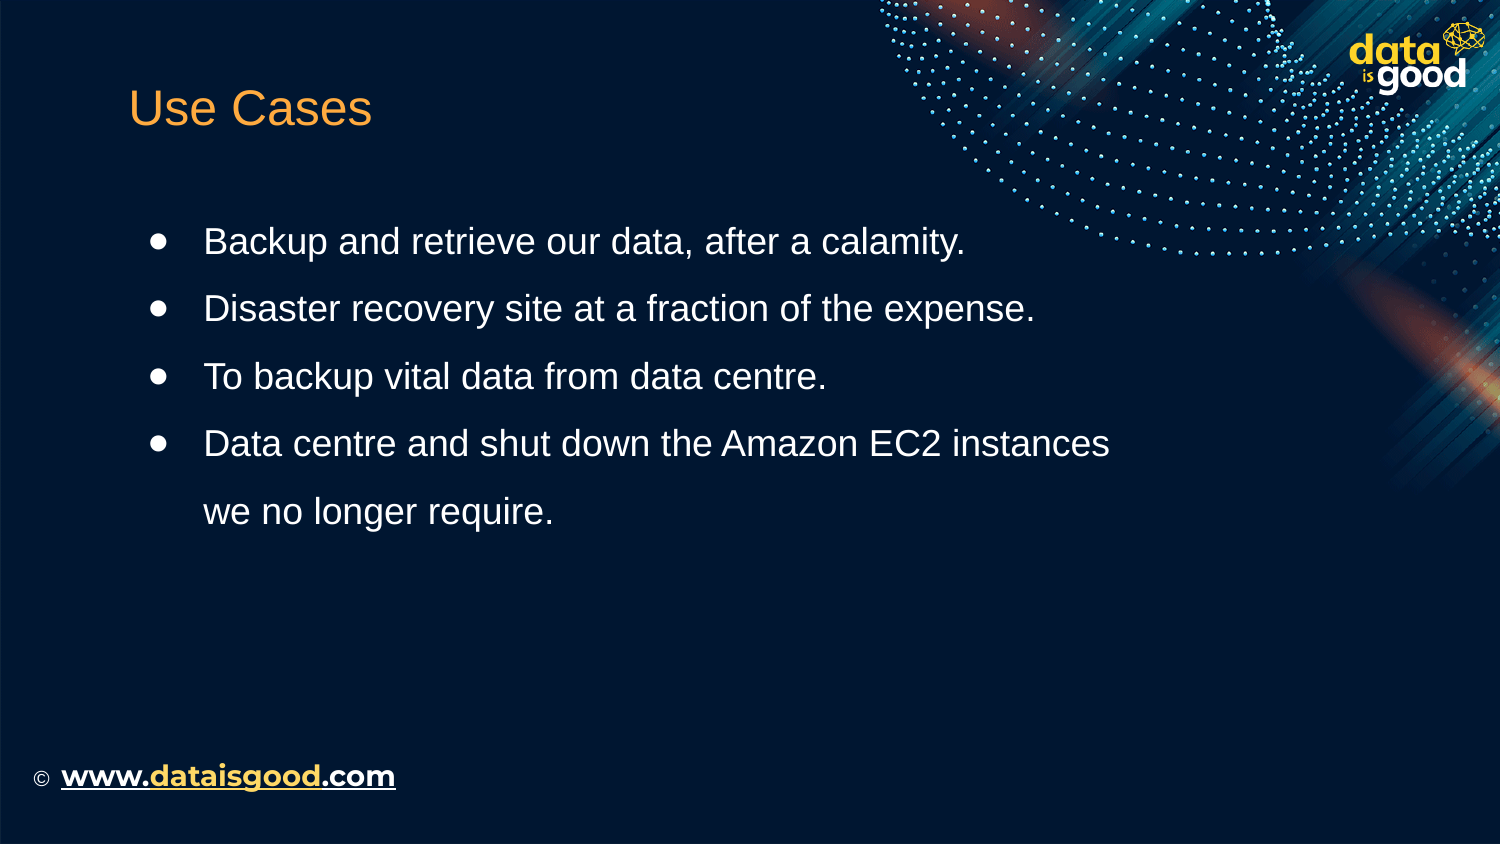

# Use Cases
Backup and retrieve our data, after a calamity.
Disaster recovery site at a fraction of the expense.
To backup vital data from data centre.
Data centre and shut down the Amazon EC2 instances we no longer require.